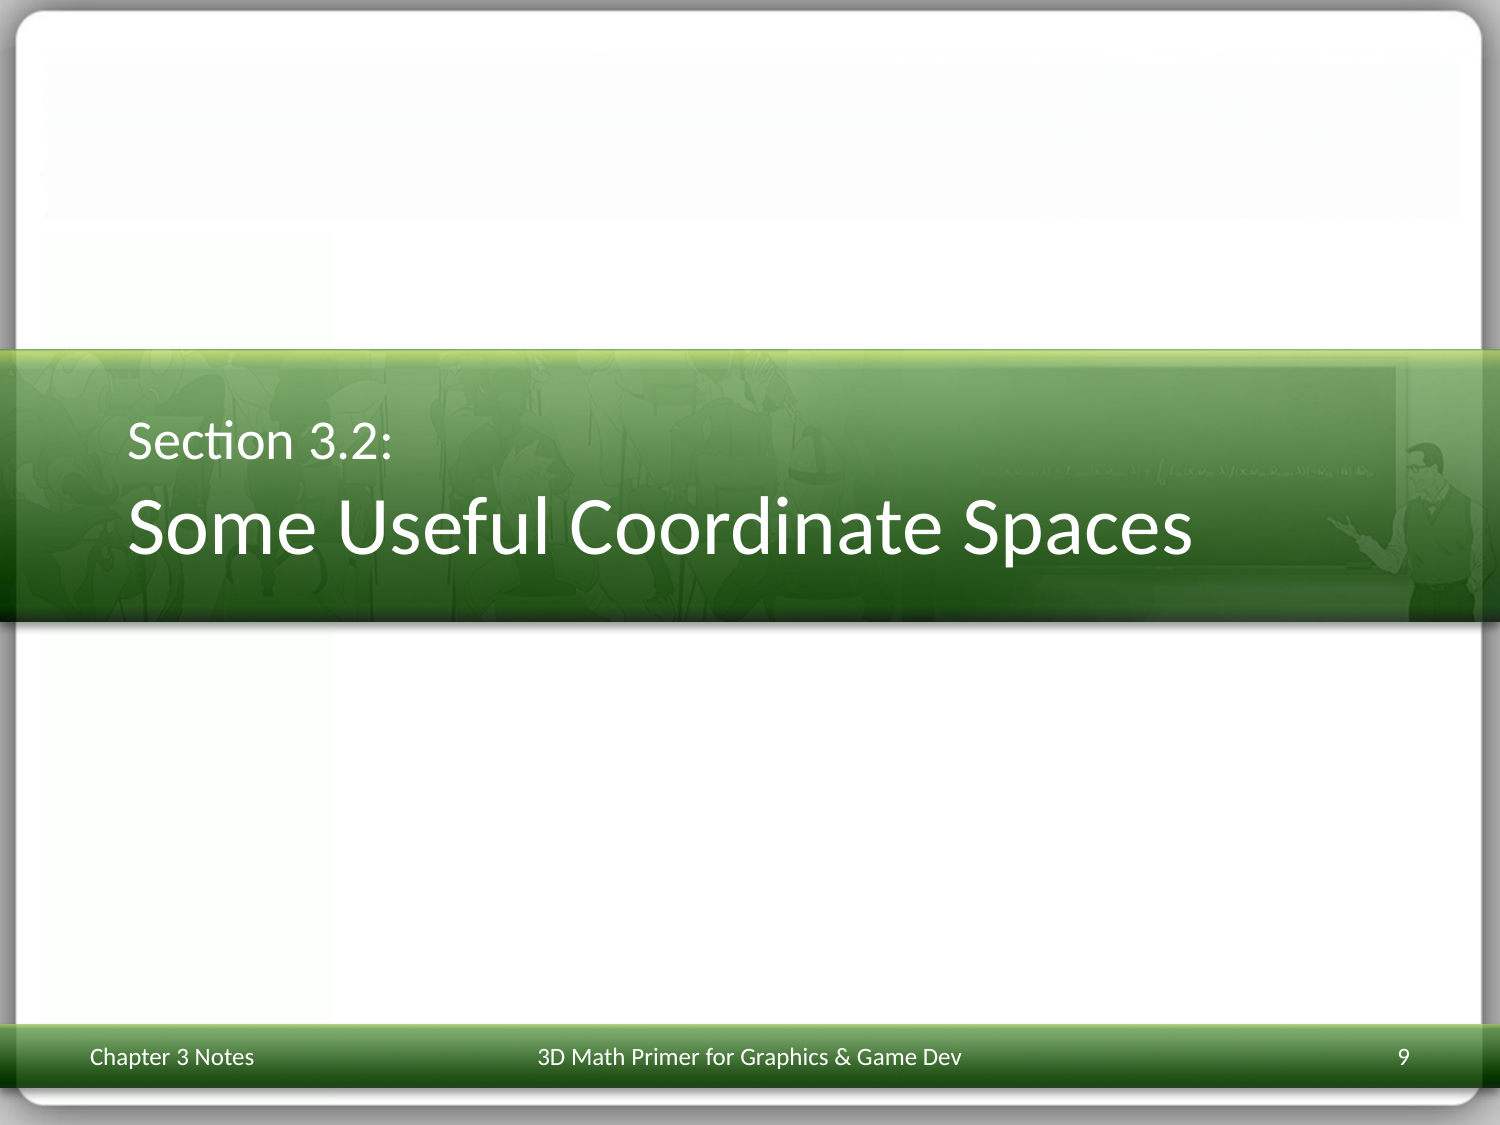

# Section 3.2: Some Useful Coordinate Spaces
Chapter 3 Notes
3D Math Primer for Graphics & Game Dev
9